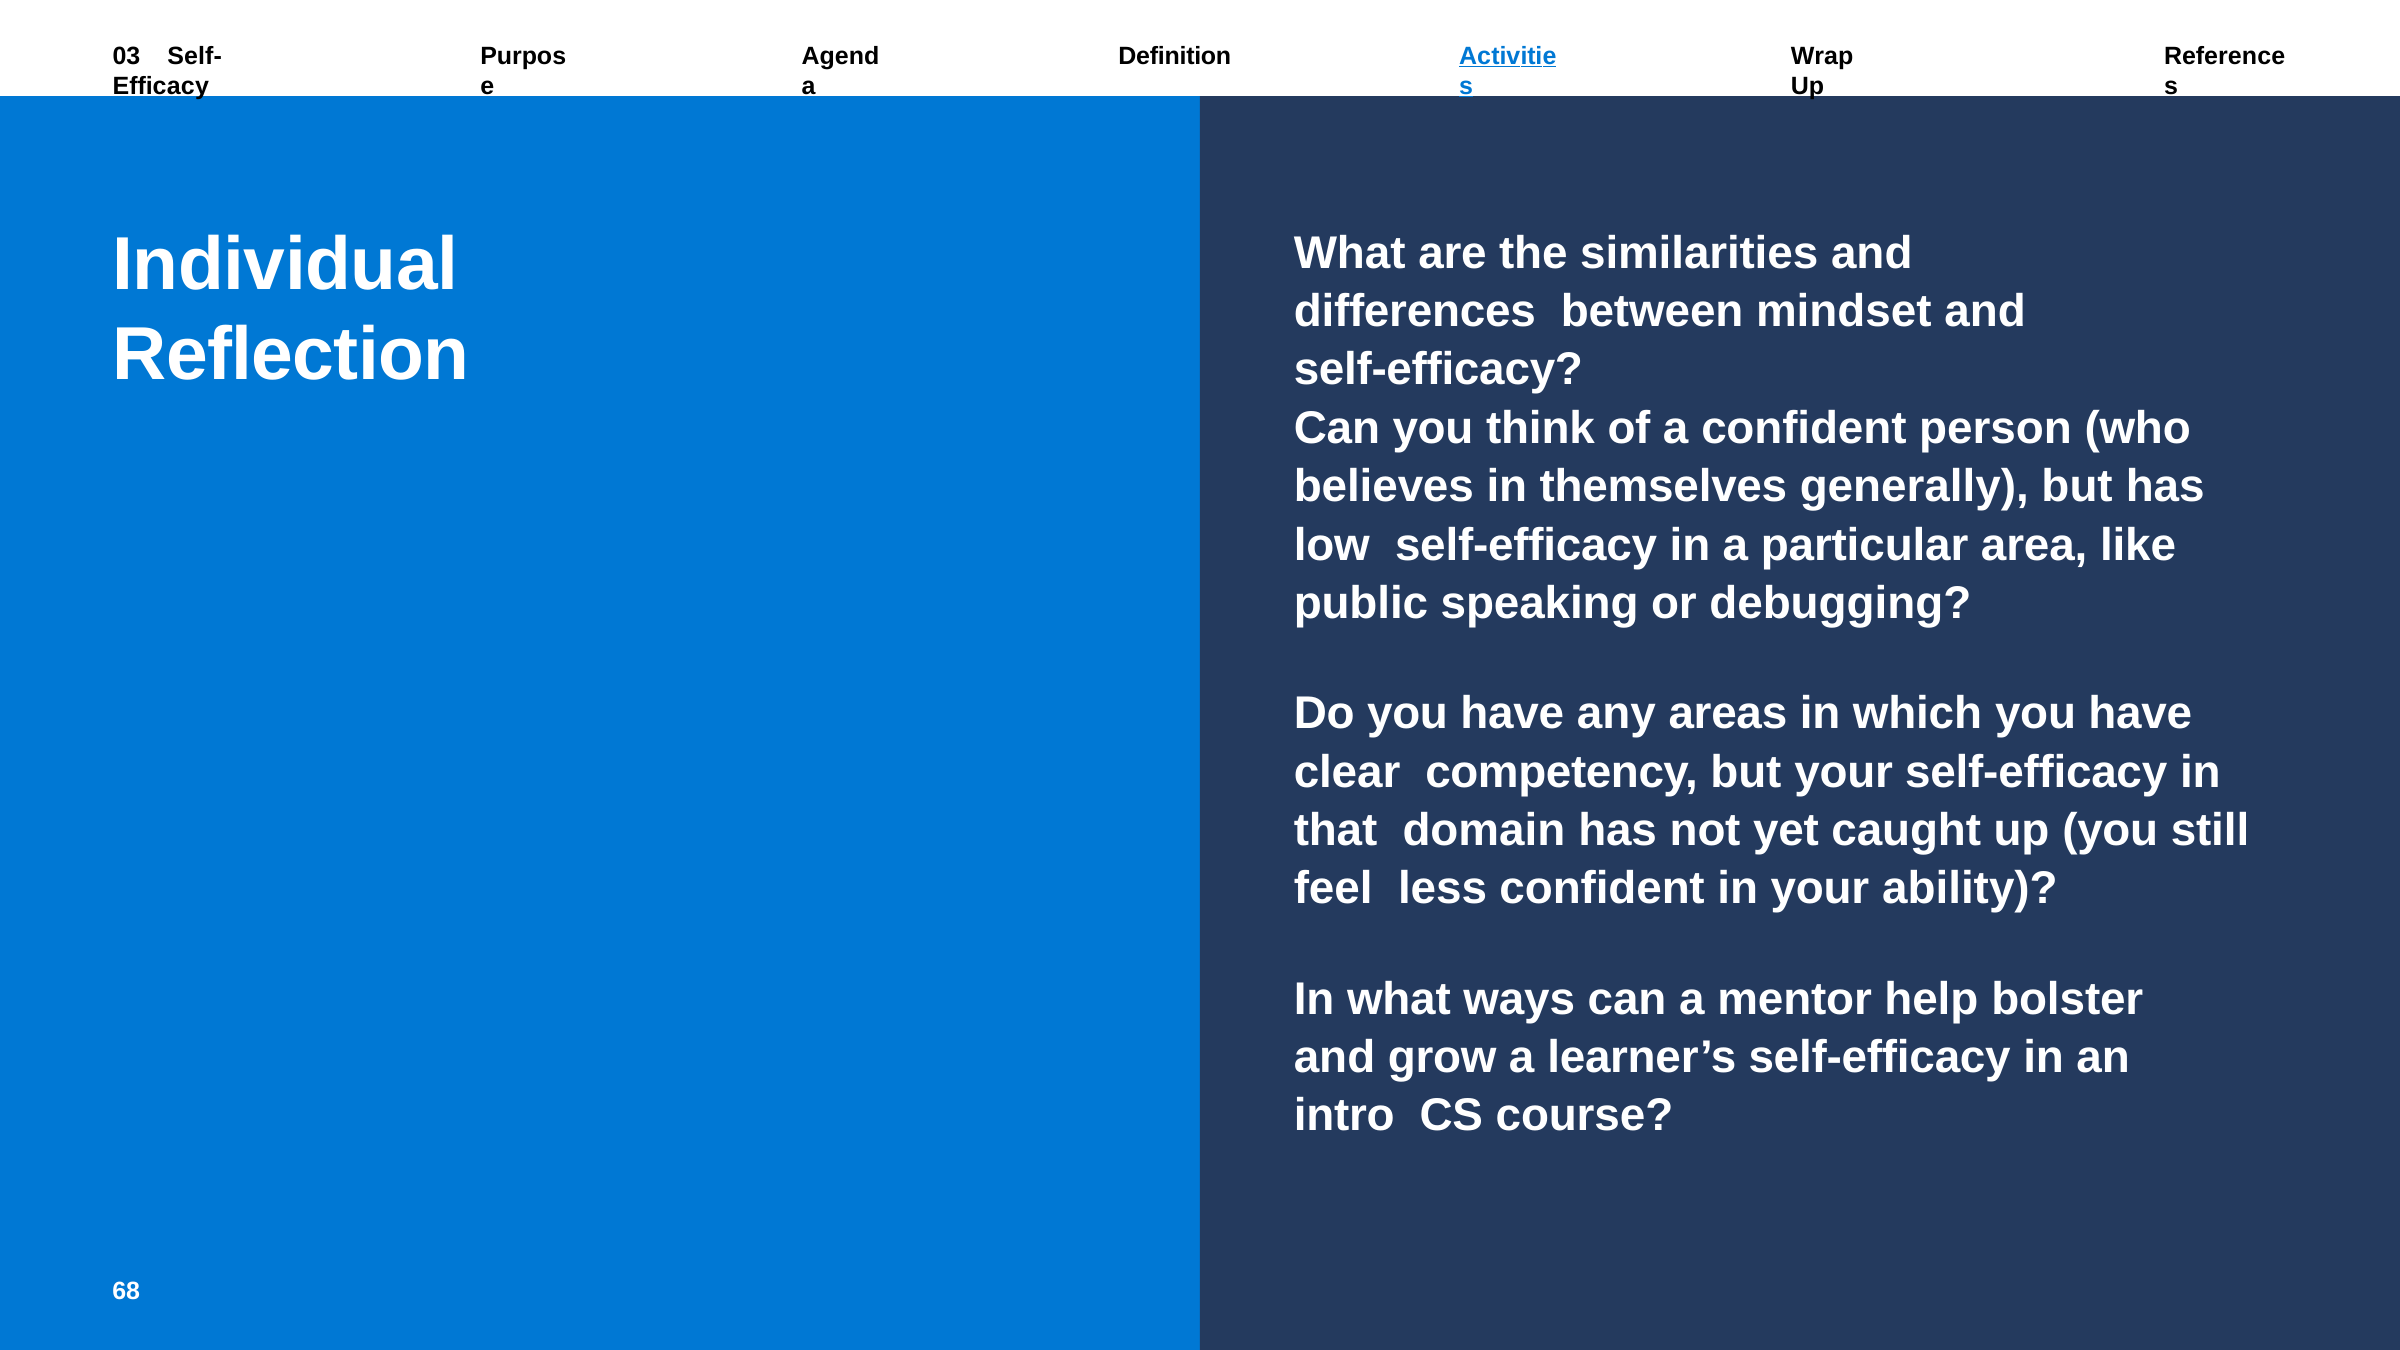

03	Self-Efficacy
Purpose
Agenda
Definition
Activities
Wrap	Up
References

Individual Reflection
What are the similarities and differences  between mindset and self-efficacy?
Can you think of a confident person (who  believes in themselves generally), but has low  self-efficacy in a particular area, like public speaking or debugging?

Do you have any areas in which you have clear  competency, but your self-efficacy in that  domain has not yet caught up (you still feel  less confident in your ability)?

In what ways can a mentor help bolster
and grow a learner’s self-efficacy in an intro  CS course?
68